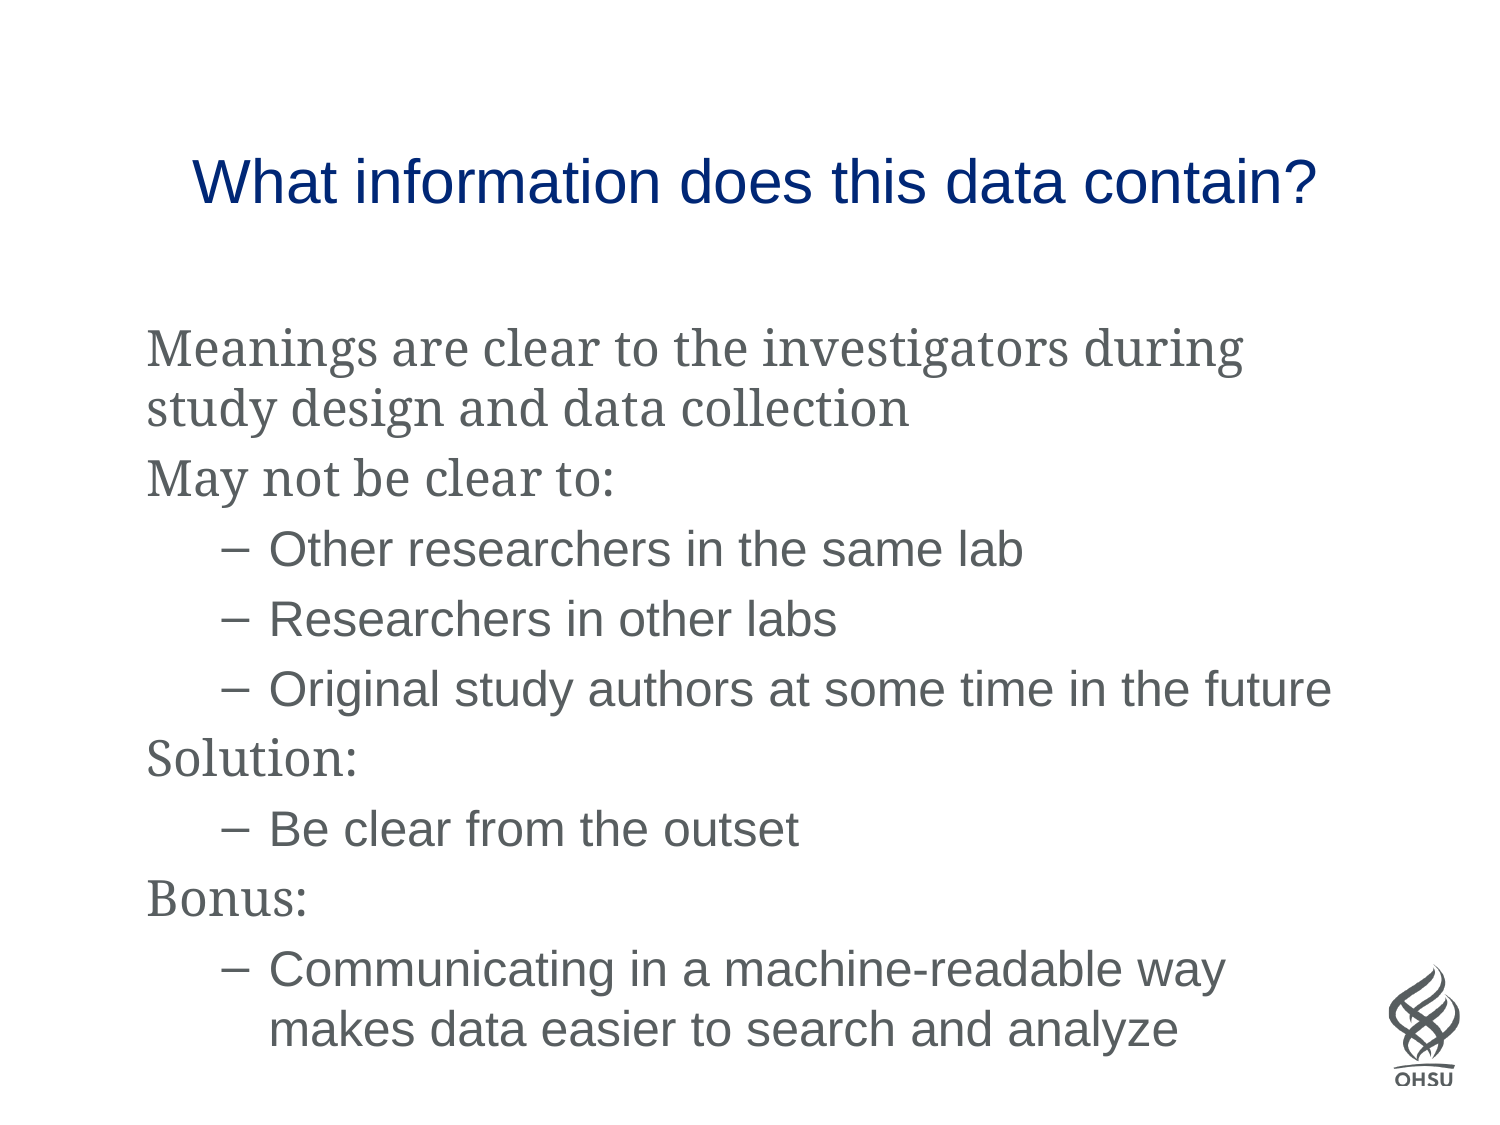

# What information does this data contain?
Meanings are clear to the investigators during study design and data collection
May not be clear to:
Other researchers in the same lab
Researchers in other labs
Original study authors at some time in the future
Solution:
Be clear from the outset
Bonus:
Communicating in a machine-readable way makes data easier to search and analyze